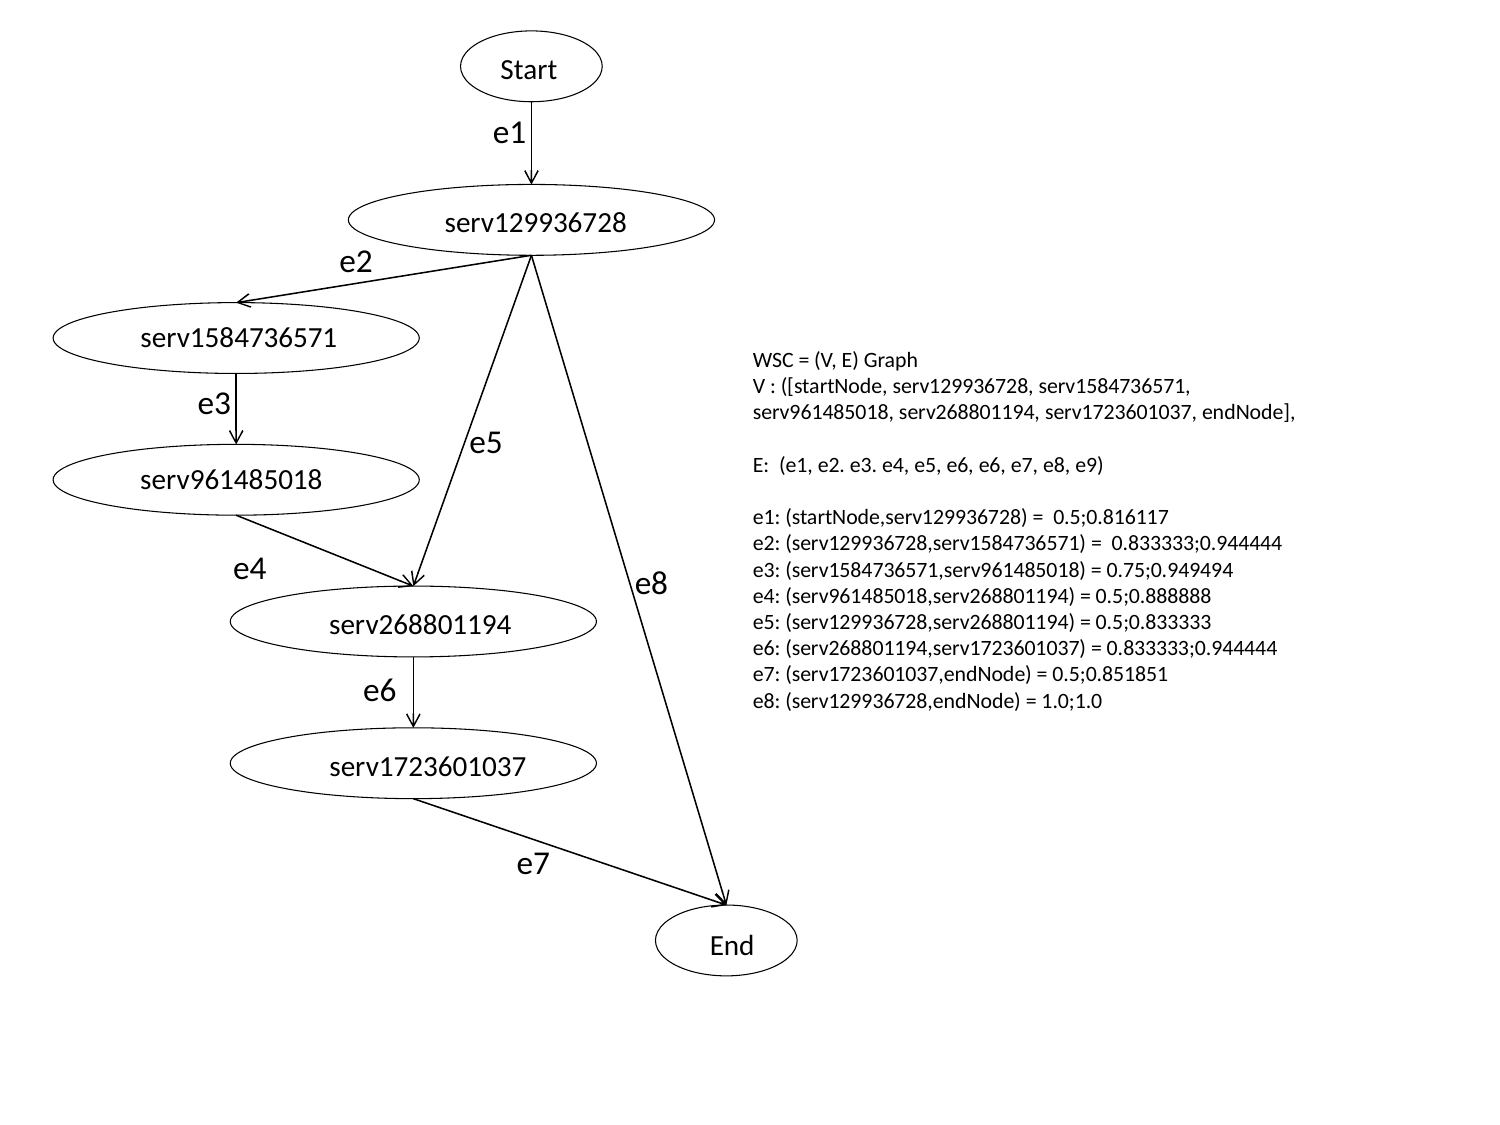

Start
e1

serv129936728
e2

serv1584736571
WSC = (V, E) Graph
V : ([startNode, serv129936728, serv1584736571, serv961485018, serv268801194, serv1723601037, endNode],

E:  (e1, e2. e3. e4, e5, e6, e6, e7, e8, e9)

e1: (startNode,serv129936728) =  0.5;0.816117
e2: (serv129936728,serv1584736571) =  0.833333;0.944444
e3: (serv1584736571,serv961485018) = 0.75;0.949494
e4: (serv961485018,serv268801194) = 0.5;0.888888
e5: (serv129936728,serv268801194) = 0.5;0.833333
e6: (serv268801194,serv1723601037) = 0.833333;0.944444
e7: (serv1723601037,endNode) = 0.5;0.851851
e8: (serv129936728,endNode) = 1.0;1.0
e3
e5

serv961485018
e4
e8

serv268801194
e6

serv1723601037
e7

End